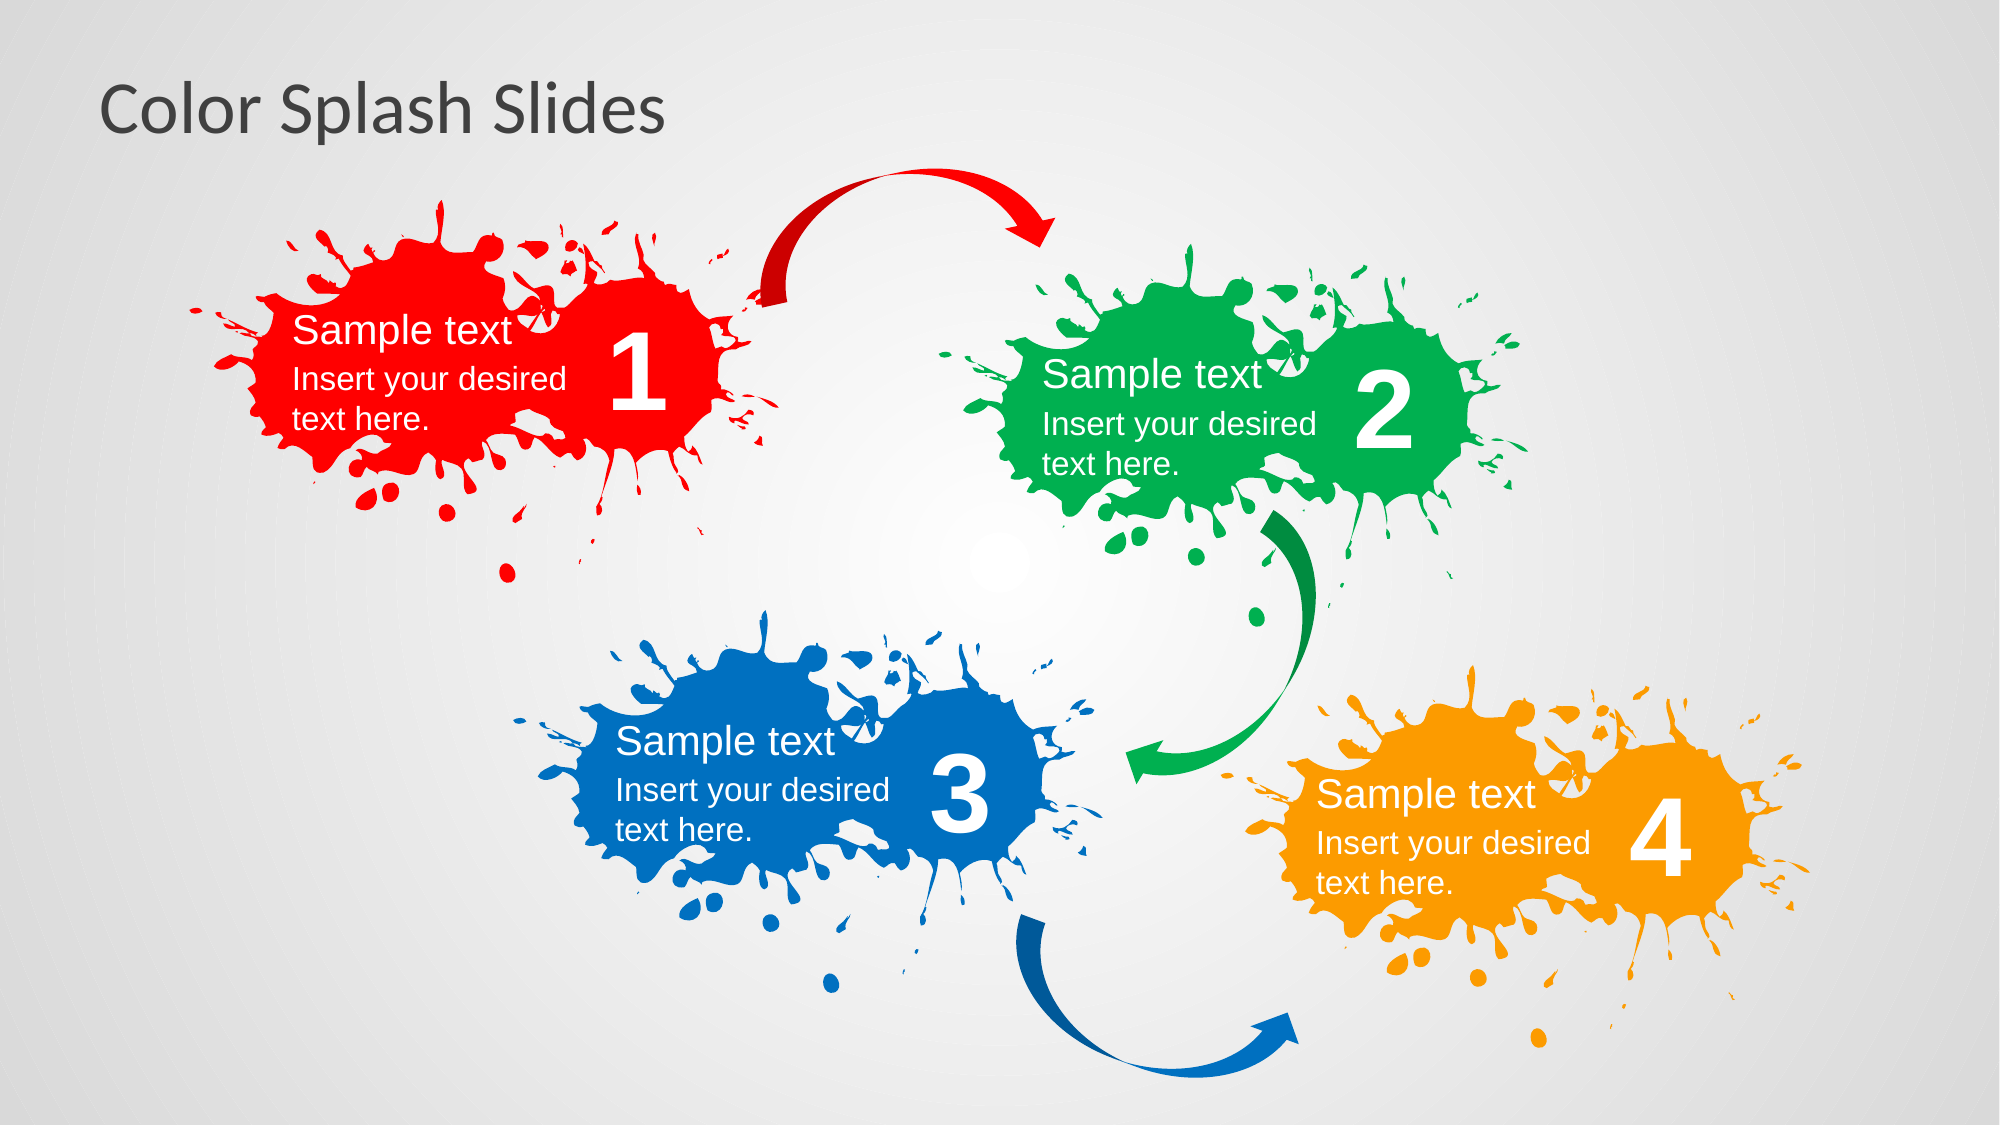

# Color Splash Slides

1
Sample text
Insert your desired
text here.
2
Sample text
Insert your desired
text here.

Sample text
Insert your desired
text here.
3
4
Sample text
Insert your desired
text here.